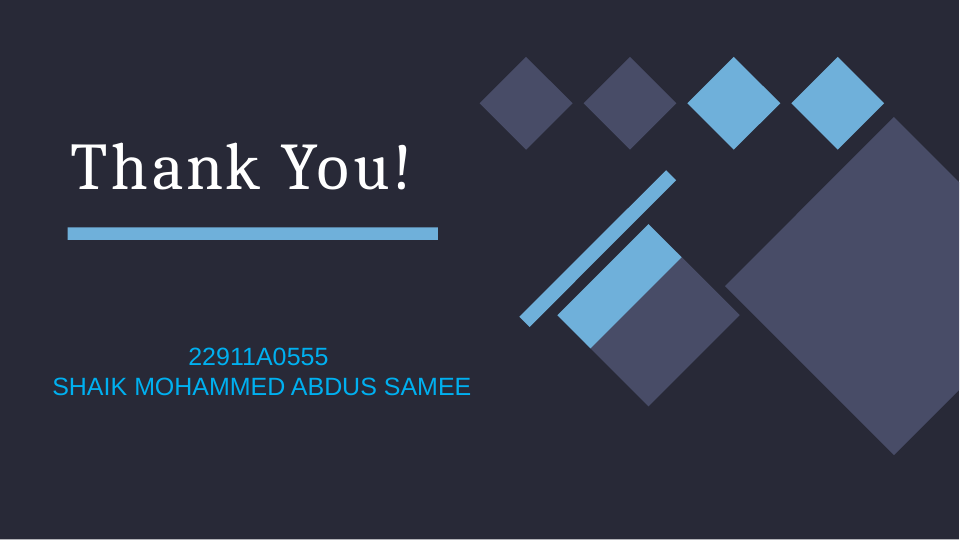

# Thank You!

22911A0555
SHAIK MOHAMMED ABDUS SAMEE